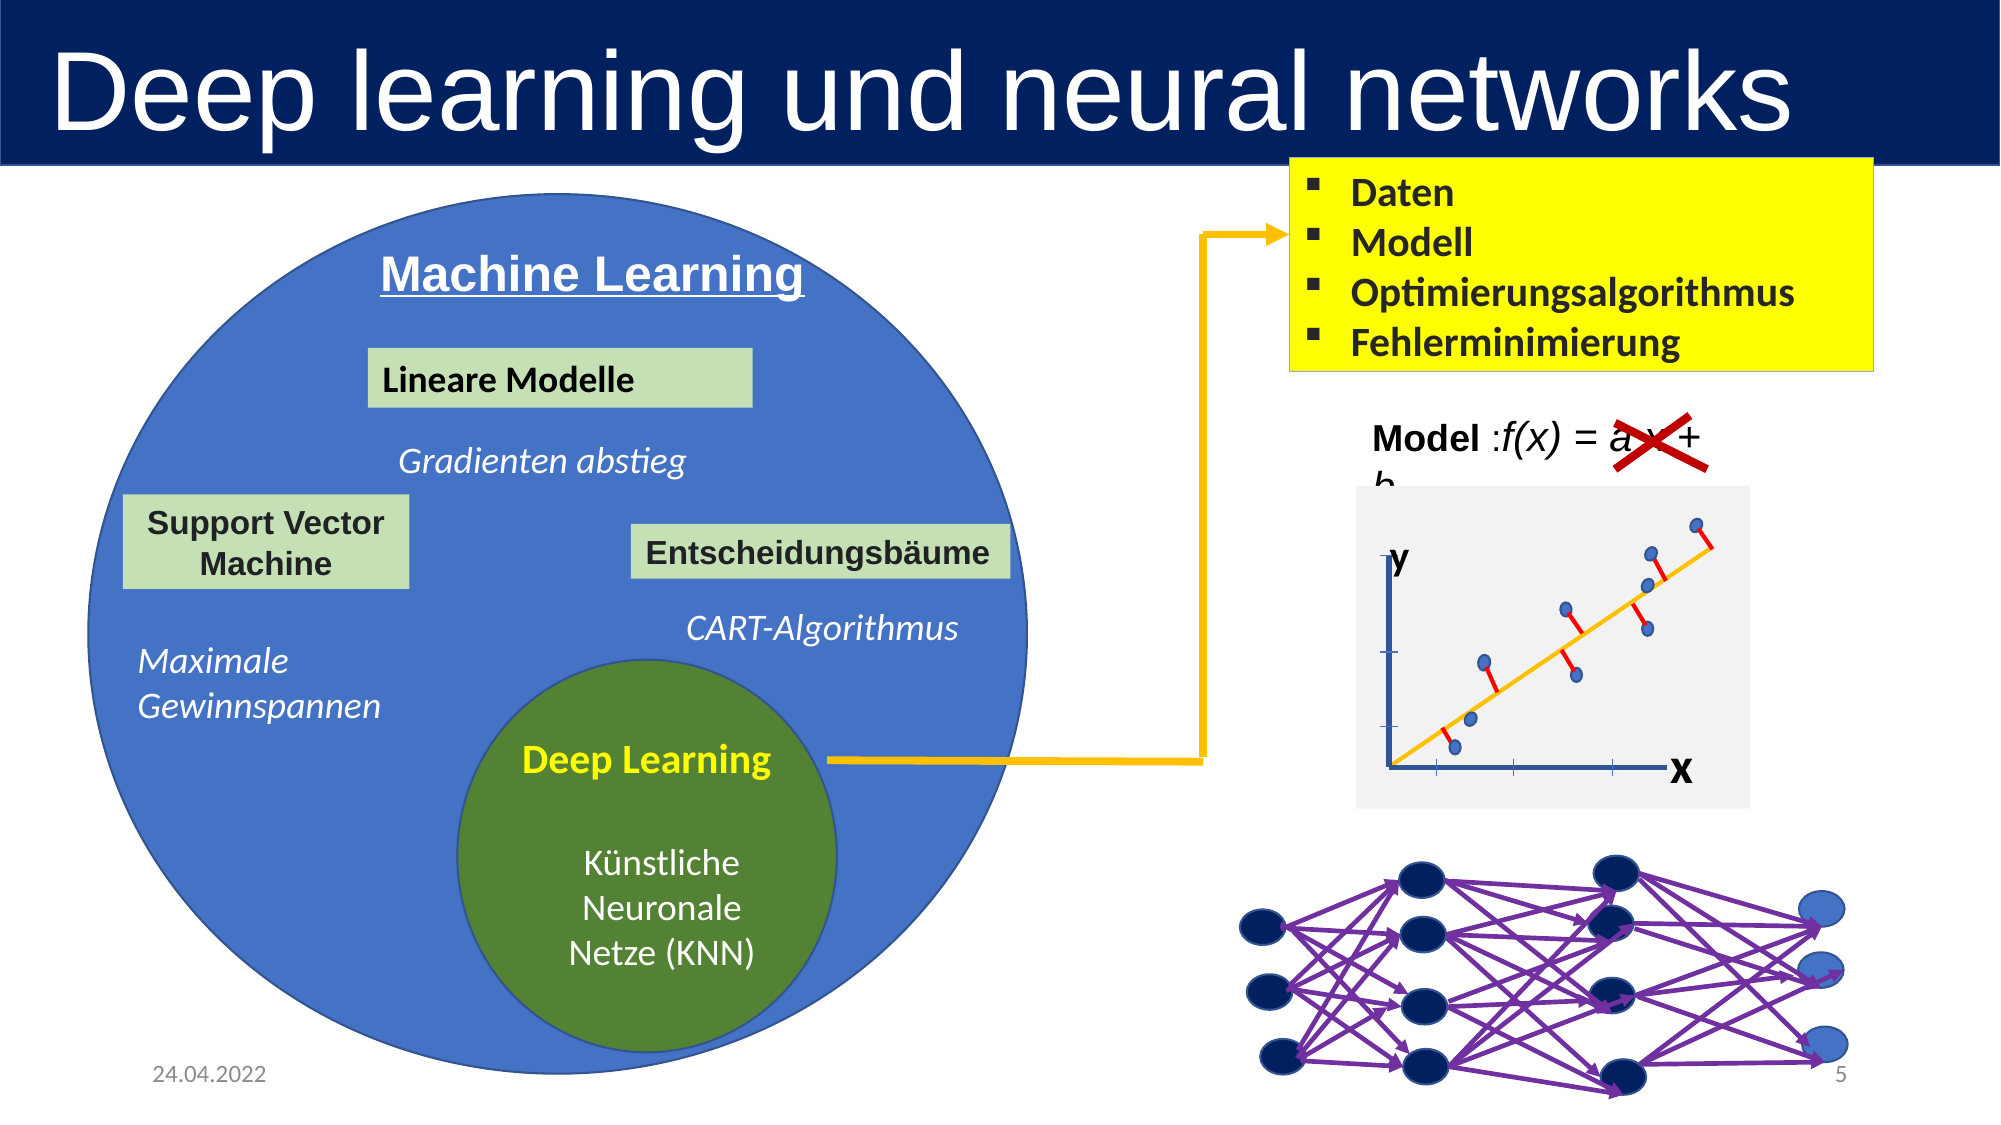

Deep learning und neural networks
Daten
Modell
Optimierungsalgorithmus
Fehlerminimierung

Machine Learning
Lineare Modelle
Model :f(x) = a x + b
Gradienten abstieg

y
x

Support Vector Machine
Entscheidungsbäume
CART-Algorithmus
Maximale Gewinnspannen

Deep Learning
Künstliche Neuronale Netze (KNN)

24.04.2022
5